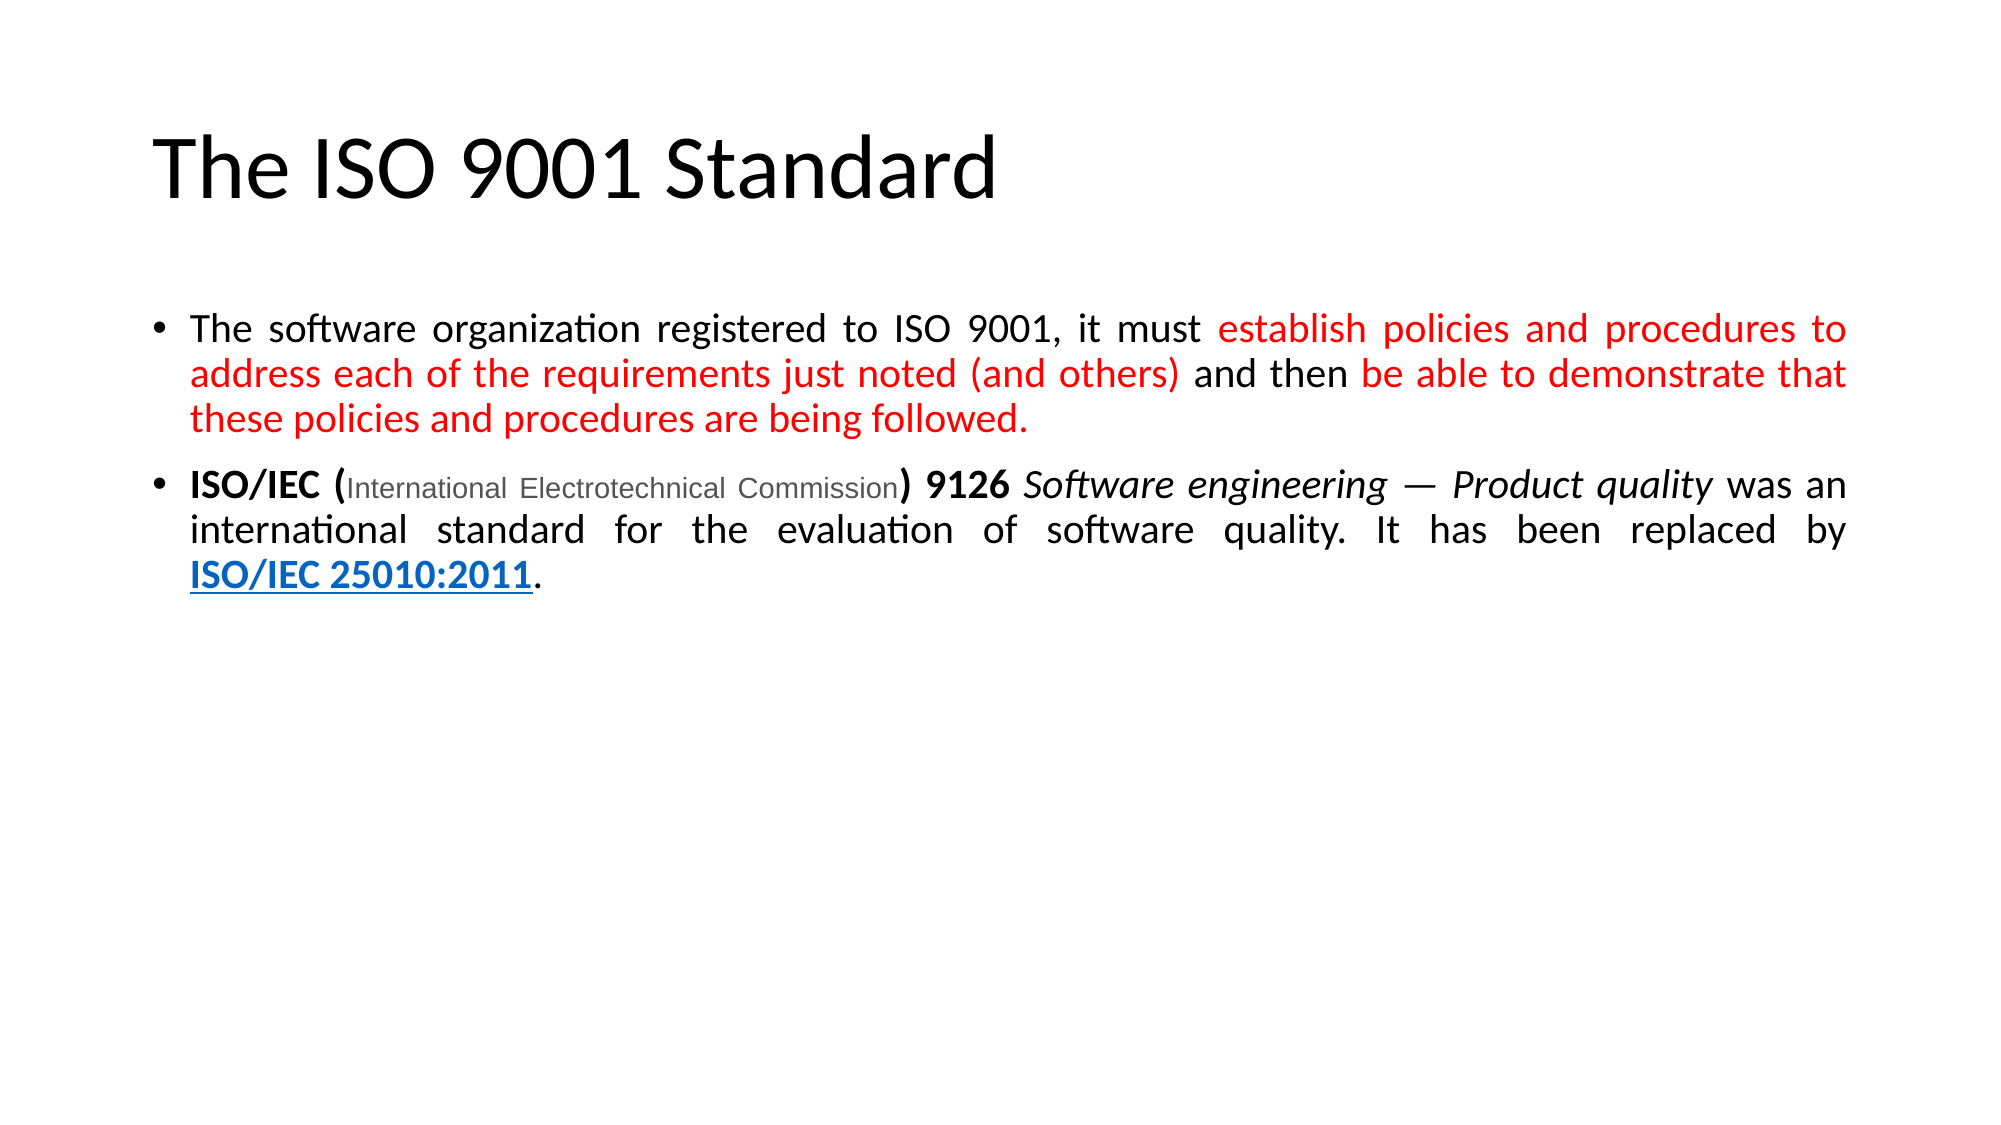

# The ISO 9001 Standard
The software organization registered to ISO 9001, it must establish policies and procedures to address each of the requirements just noted (and others) and then be able to demonstrate that these policies and procedures are being followed.
ISO/IEC (International Electrotechnical Commission) 9126 Software engineering — Product quality was an international standard for the evaluation of software quality. It has been replaced by ISO/IEC 25010:2011.